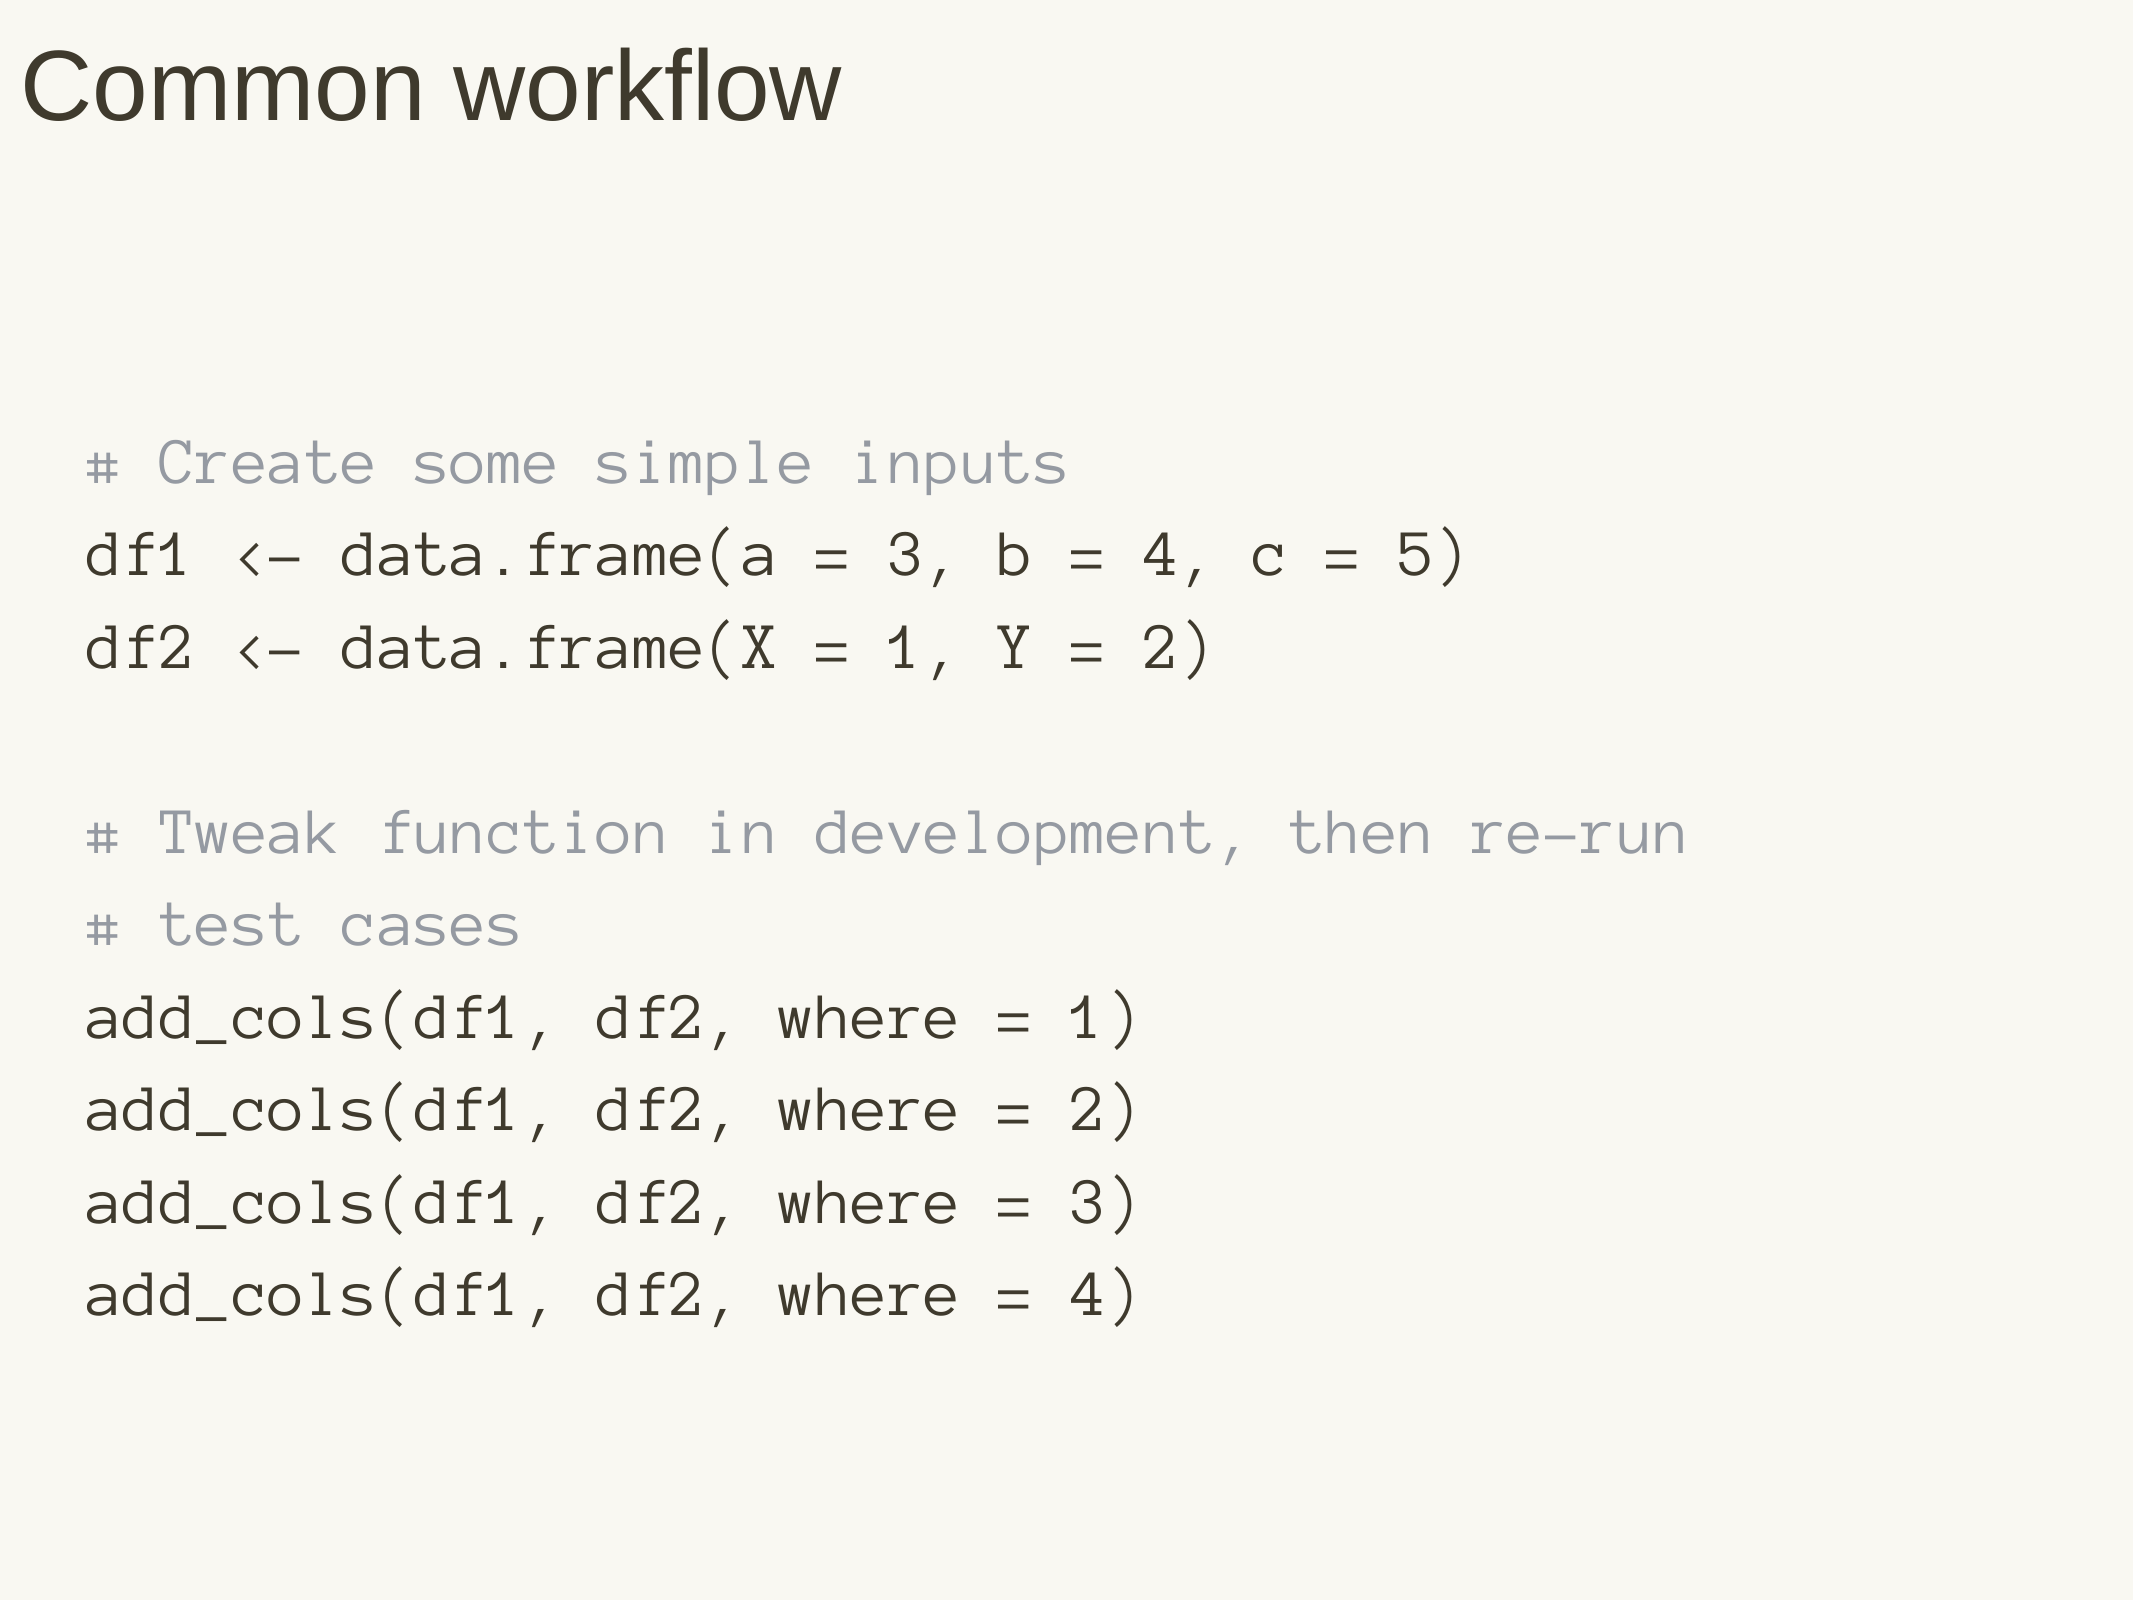

# Common workflow
# Create some simple inputs
df1 <- data.frame(a = 3, b = 4, c = 5)
df2 <- data.frame(X = 1, Y = 2)

# Tweak function in development, then re-run
# test cases
add_cols(df1, df2, where = 1)
add_cols(df1, df2, where = 2)
add_cols(df1, df2, where = 3)
add_cols(df1, df2, where = 4)